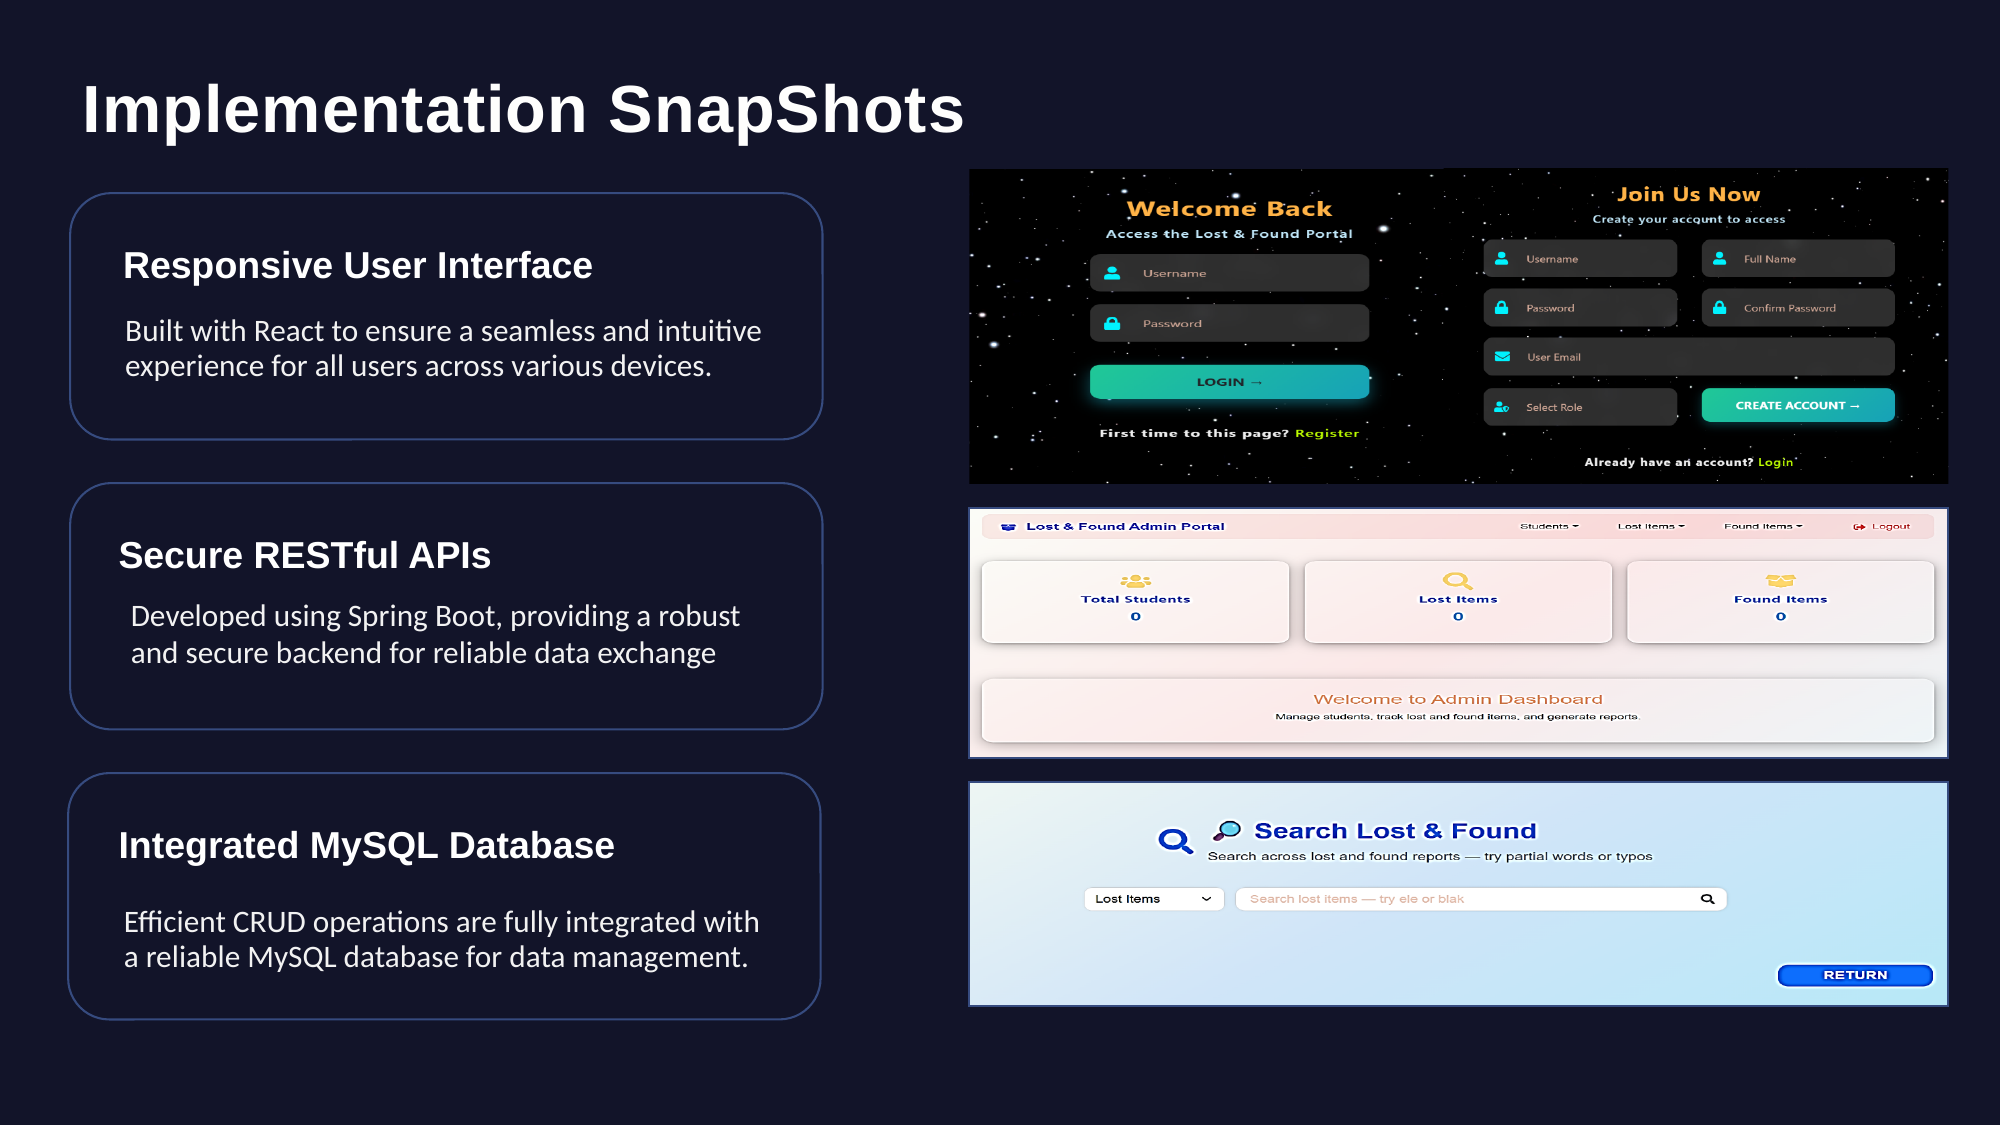

Implementation SnapShots

Responsive User Interface
Built with React to ensure a seamless and intuitive experience for all users across various devices.

Secure RESTful APIs
Developed using Spring Boot, providing a robust and secure backend for reliable data exchange

Integrated MySQL Database
Efficient CRUD operations are fully integrated with a reliable MySQL database for data management.